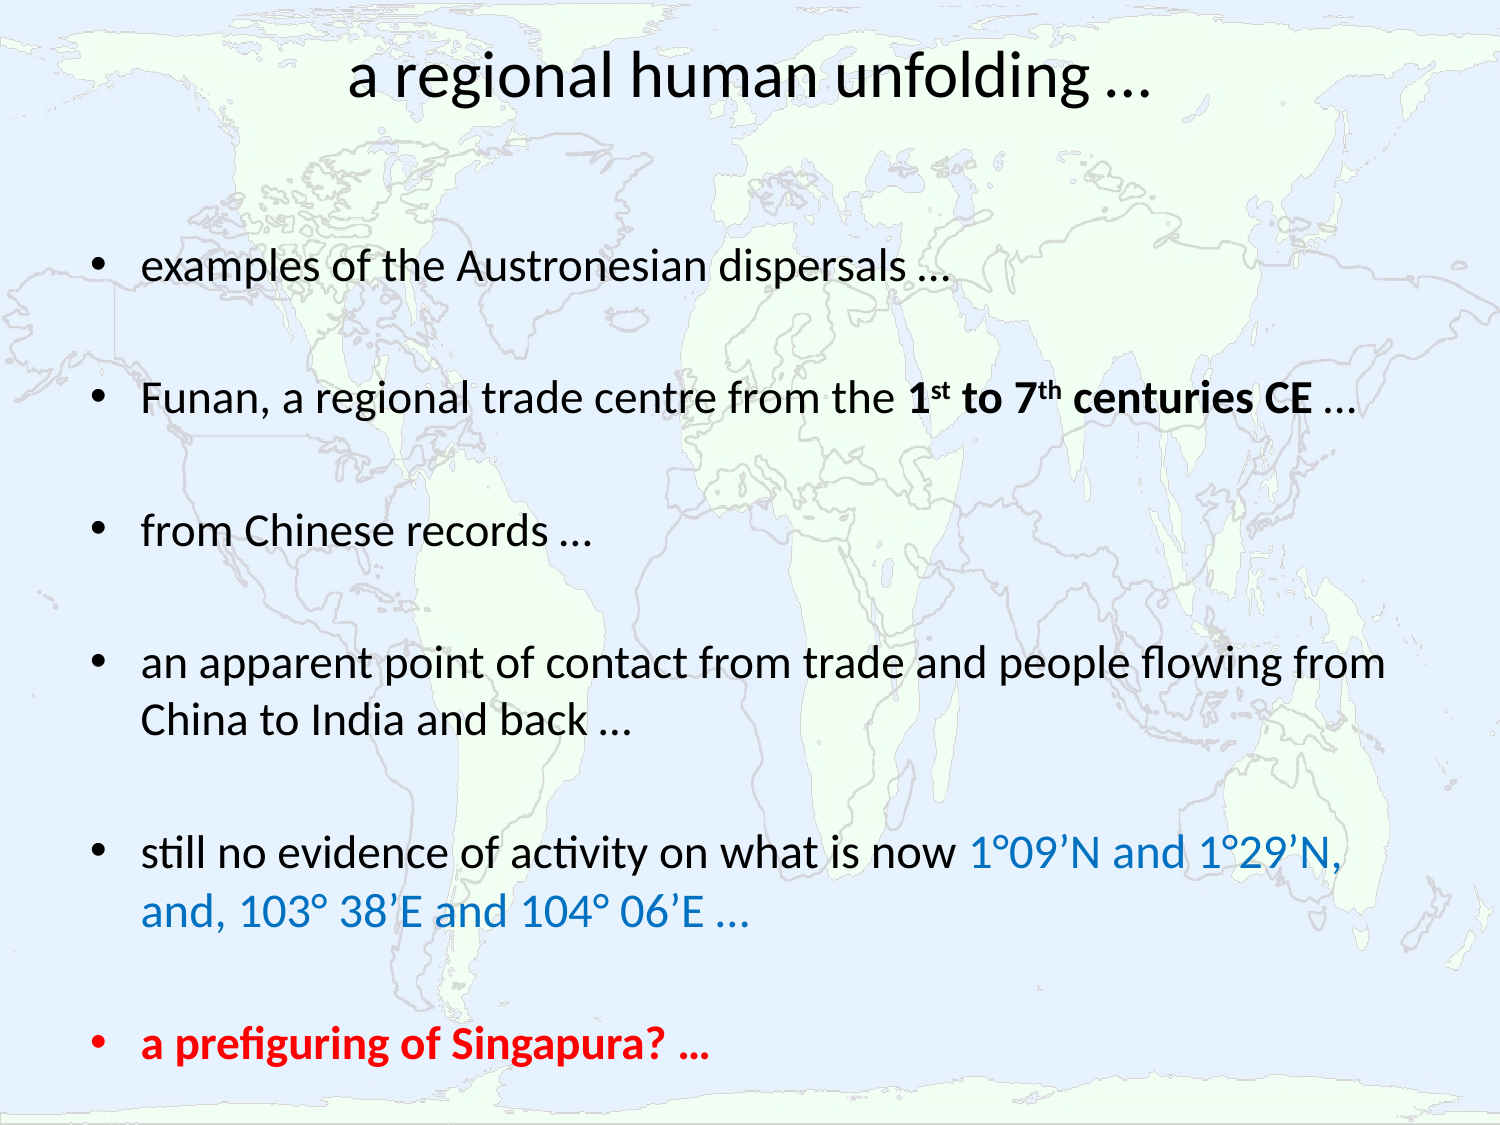

# a regional human unfolding …

examples of the Austronesian dispersals …

Funan, a regional trade centre from the 1st to 7th centuries CE …

from Chinese records …

an apparent point of contact from trade and people flowing from China to India and back …

still no evidence of activity on what is now 1°09’N and 1°29’N, and, 103° 38’E and 104° 06’E …

a prefiguring of Singapura? …